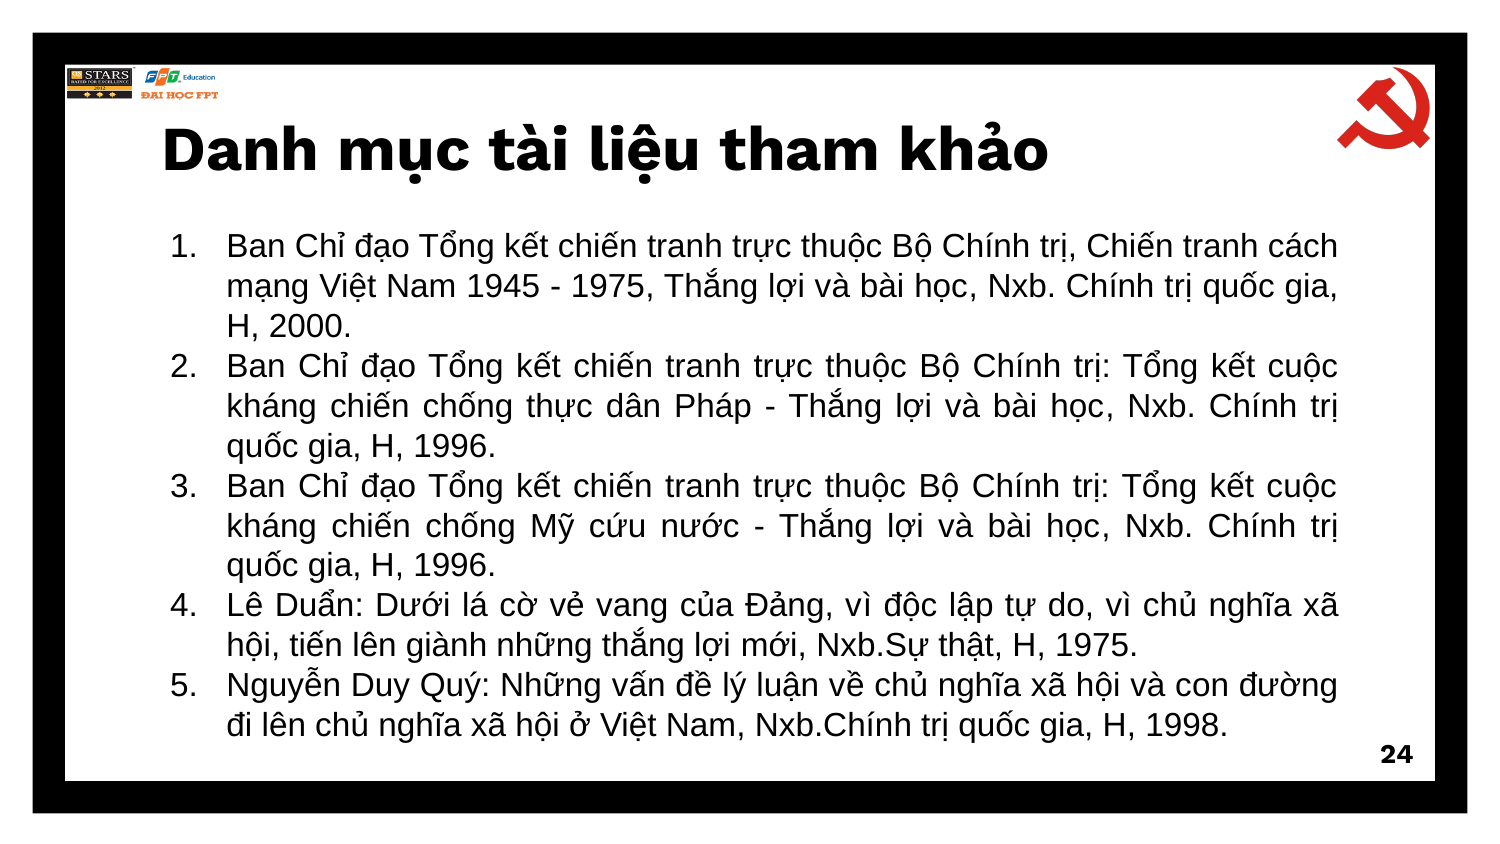

# Danh mục tài liệu tham khảo
Ban Chỉ đạo Tổng kết chiến tranh trực thuộc Bộ Chính trị, Chiến tranh cách mạng Việt Nam 1945 - 1975, Thắng lợi và bài học, Nxb. Chính trị quốc gia, H, 2000.
Ban Chỉ đạo Tổng kết chiến tranh trực thuộc Bộ Chính trị: Tổng kết cuộc kháng chiến chống thực dân Pháp - Thắng lợi và bài học, Nxb. Chính trị quốc gia, H, 1996.
Ban Chỉ đạo Tổng kết chiến tranh trực thuộc Bộ Chính trị: Tổng kết cuộc kháng chiến chống Mỹ cứu nước - Thắng lợi và bài học, Nxb. Chính trị quốc gia, H, 1996.
Lê Duẩn: Dưới lá cờ vẻ vang của Đảng, vì độc lập tự do, vì chủ nghĩa xã hội, tiến lên giành những thắng lợi mới, Nxb.Sự thật, H, 1975.
Nguyễn Duy Quý: Những vấn đề lý luận về chủ nghĩa xã hội và con đường đi lên chủ nghĩa xã hội ở Việt Nam, Nxb.Chính trị quốc gia, H, 1998.
24